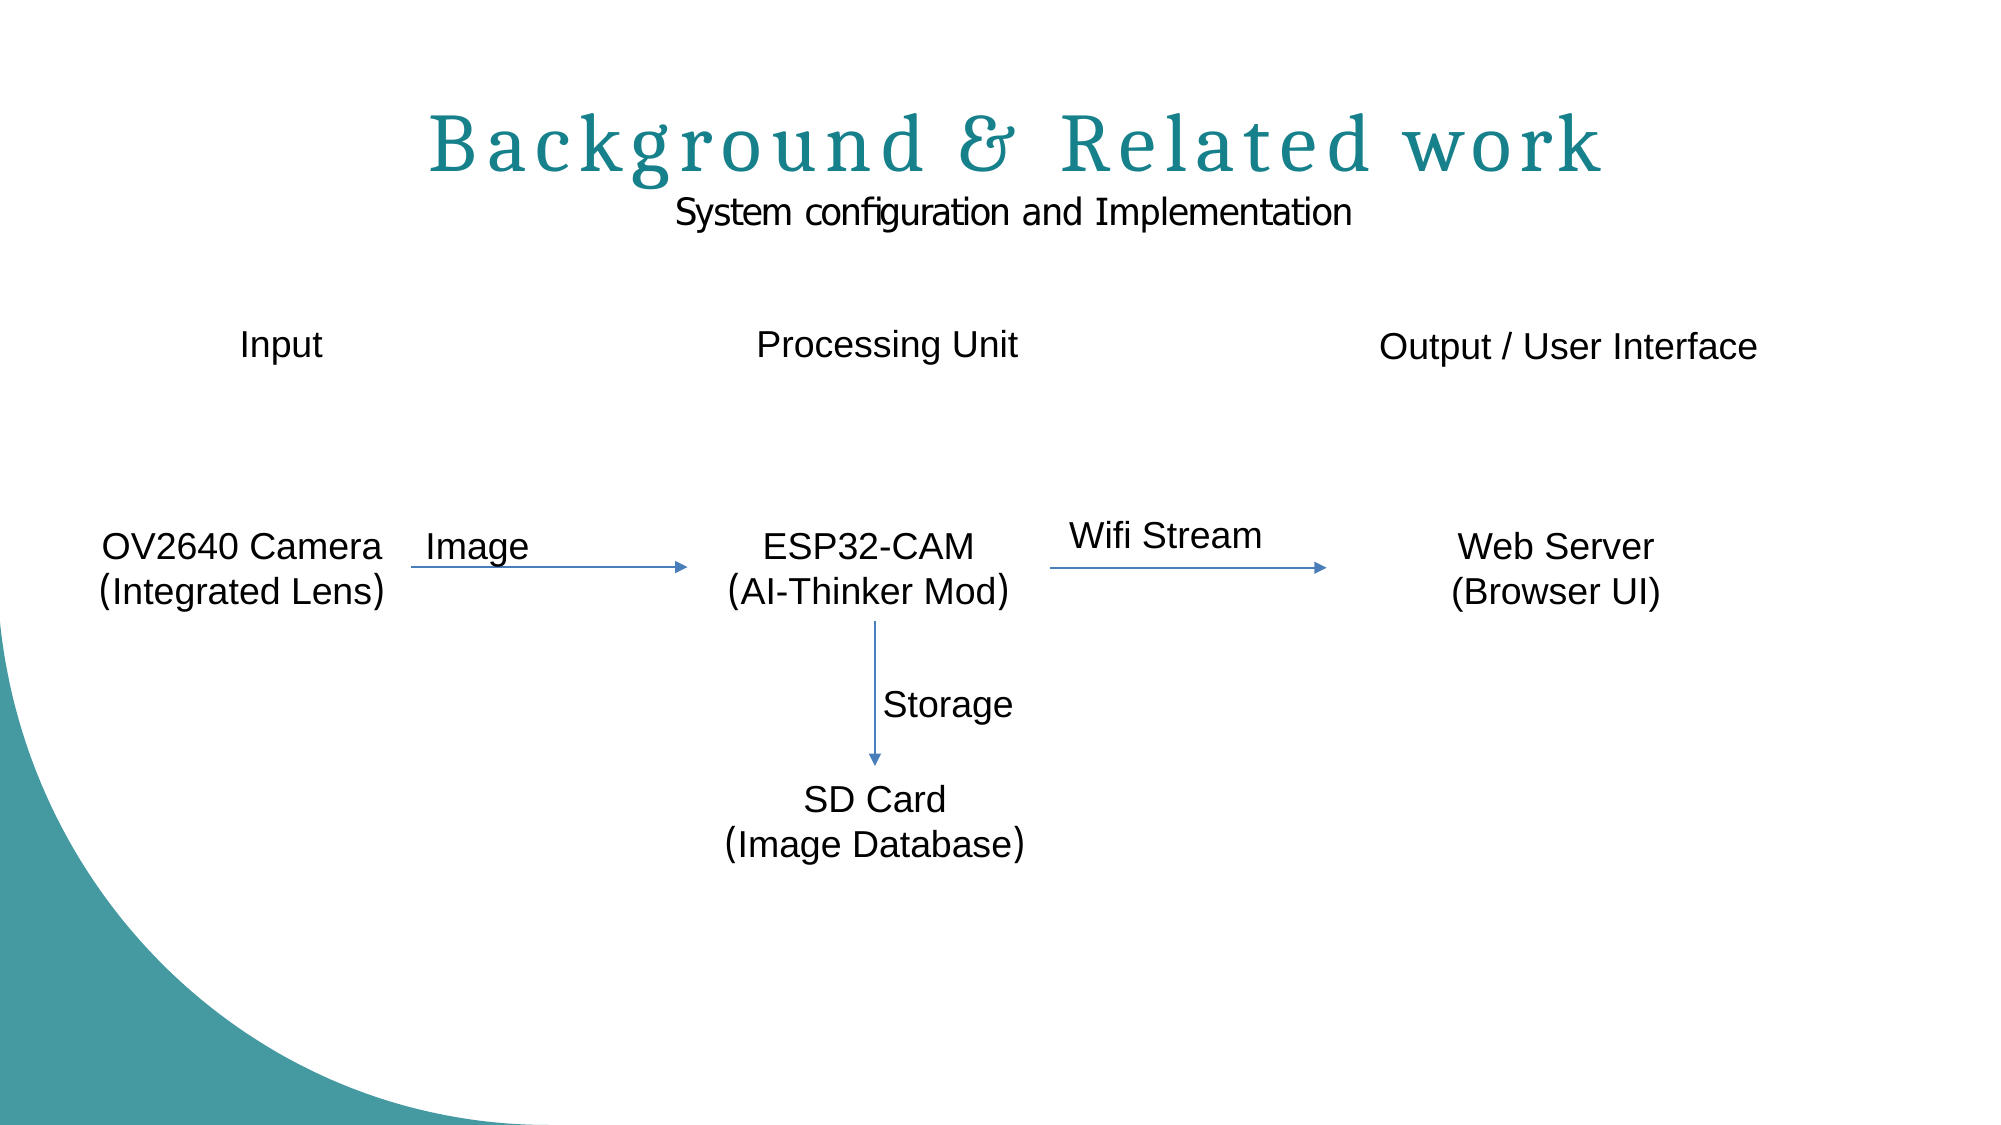

# Background & Related work
System configuration and Implementation
Input
Processing Unit
Output / User Interface
Wifi Stream
OV2640 Camera
(Integrated Lens)
Image
Web Server
(Browser UI)
ESP32-CAM
(AI-Thinker Mod)
Storage
SD Card
(Image Database)